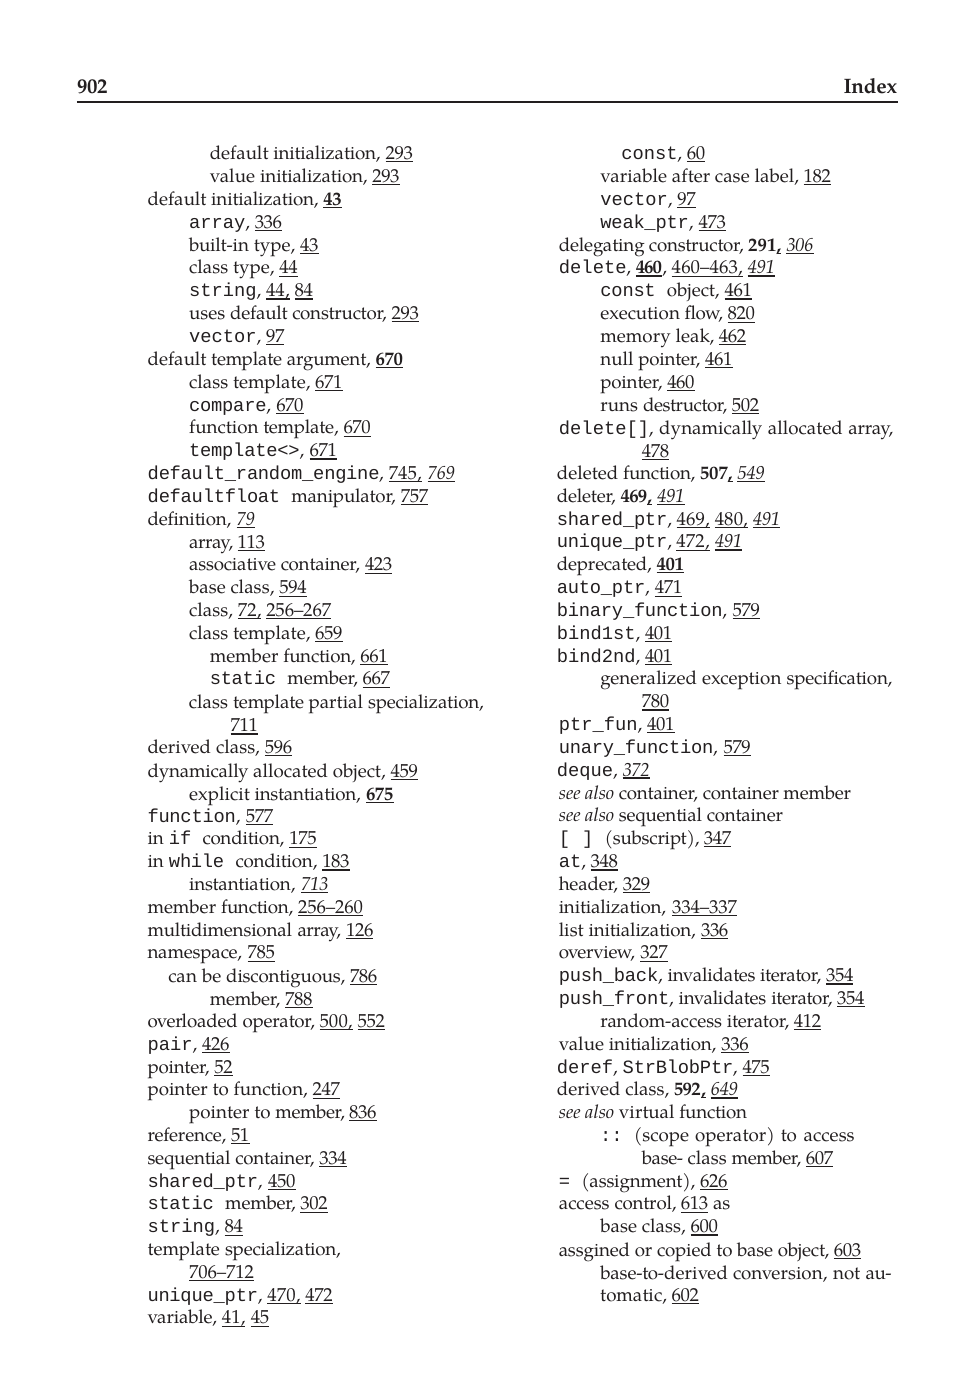

902
Index

const, 60
variable after case label, 182
vector, 97
weak_ptr, 473
delegating constructor, 291, 306
delete, 460, 460–463, 491
const object, 461
execution flow, 820
memory leak, 462
null pointer, 461
pointer, 460
runs destructor, 502
delete[], dynamically allocated array, 478
deleted function, 507, 549
deleter, 469, 491
shared_ptr, 469, 480, 491
unique_ptr, 472, 491
deprecated, 401
auto_ptr, 471
binary_function, 579
bind1st, 401
bind2nd, 401
generalized exception specification, 780
ptr_fun, 401
unary_function, 579
deque, 372
see also container, container member
see also sequential container
[ ] (subscript), 347
at, 348
header, 329
initialization, 334–337
list initialization, 336
overview, 327
push_back, invalidates iterator, 354
push_front, invalidates iterator, 354 random-access iterator, 412
value initialization, 336
deref, StrBlobPtr, 475
derived class, 592, 649
see also virtual function
:: (scope operator) to access base- class member, 607
= (assignment), 626
access control, 613 as base class, 600
assgined or copied to base object, 603 base-to-derived conversion, not au-
tomatic, 602
default initialization, 293
value initialization, 293
default initialization, 43
array, 336
built-in type, 43
class type, 44
string, 44, 84
uses default constructor, 293
vector, 97
default template argument, 670
class template, 671
compare, 670
function template, 670
template<>, 671
default_random_engine, 745, 769
defaultfloat manipulator, 757
definition, 79
array, 113
associative container, 423
base class, 594
class, 72, 256–267
class template, 659
member function, 661
static member, 667
class template partial specialization, 711
derived class, 596
dynamically allocated object, 459 explicit instantiation, 675
function, 577
in if condition, 175
in while condition, 183 instantiation, 713
member function, 256–260
multidimensional array, 126
namespace, 785
can be discontiguous, 786 member, 788
overloaded operator, 500, 552
pair, 426
pointer, 52
pointer to function, 247 pointer to member, 836
reference, 51
sequential container, 334
shared_ptr, 450
static member, 302
string, 84
template specialization, 706–712
unique_ptr, 470, 472
variable, 41, 45